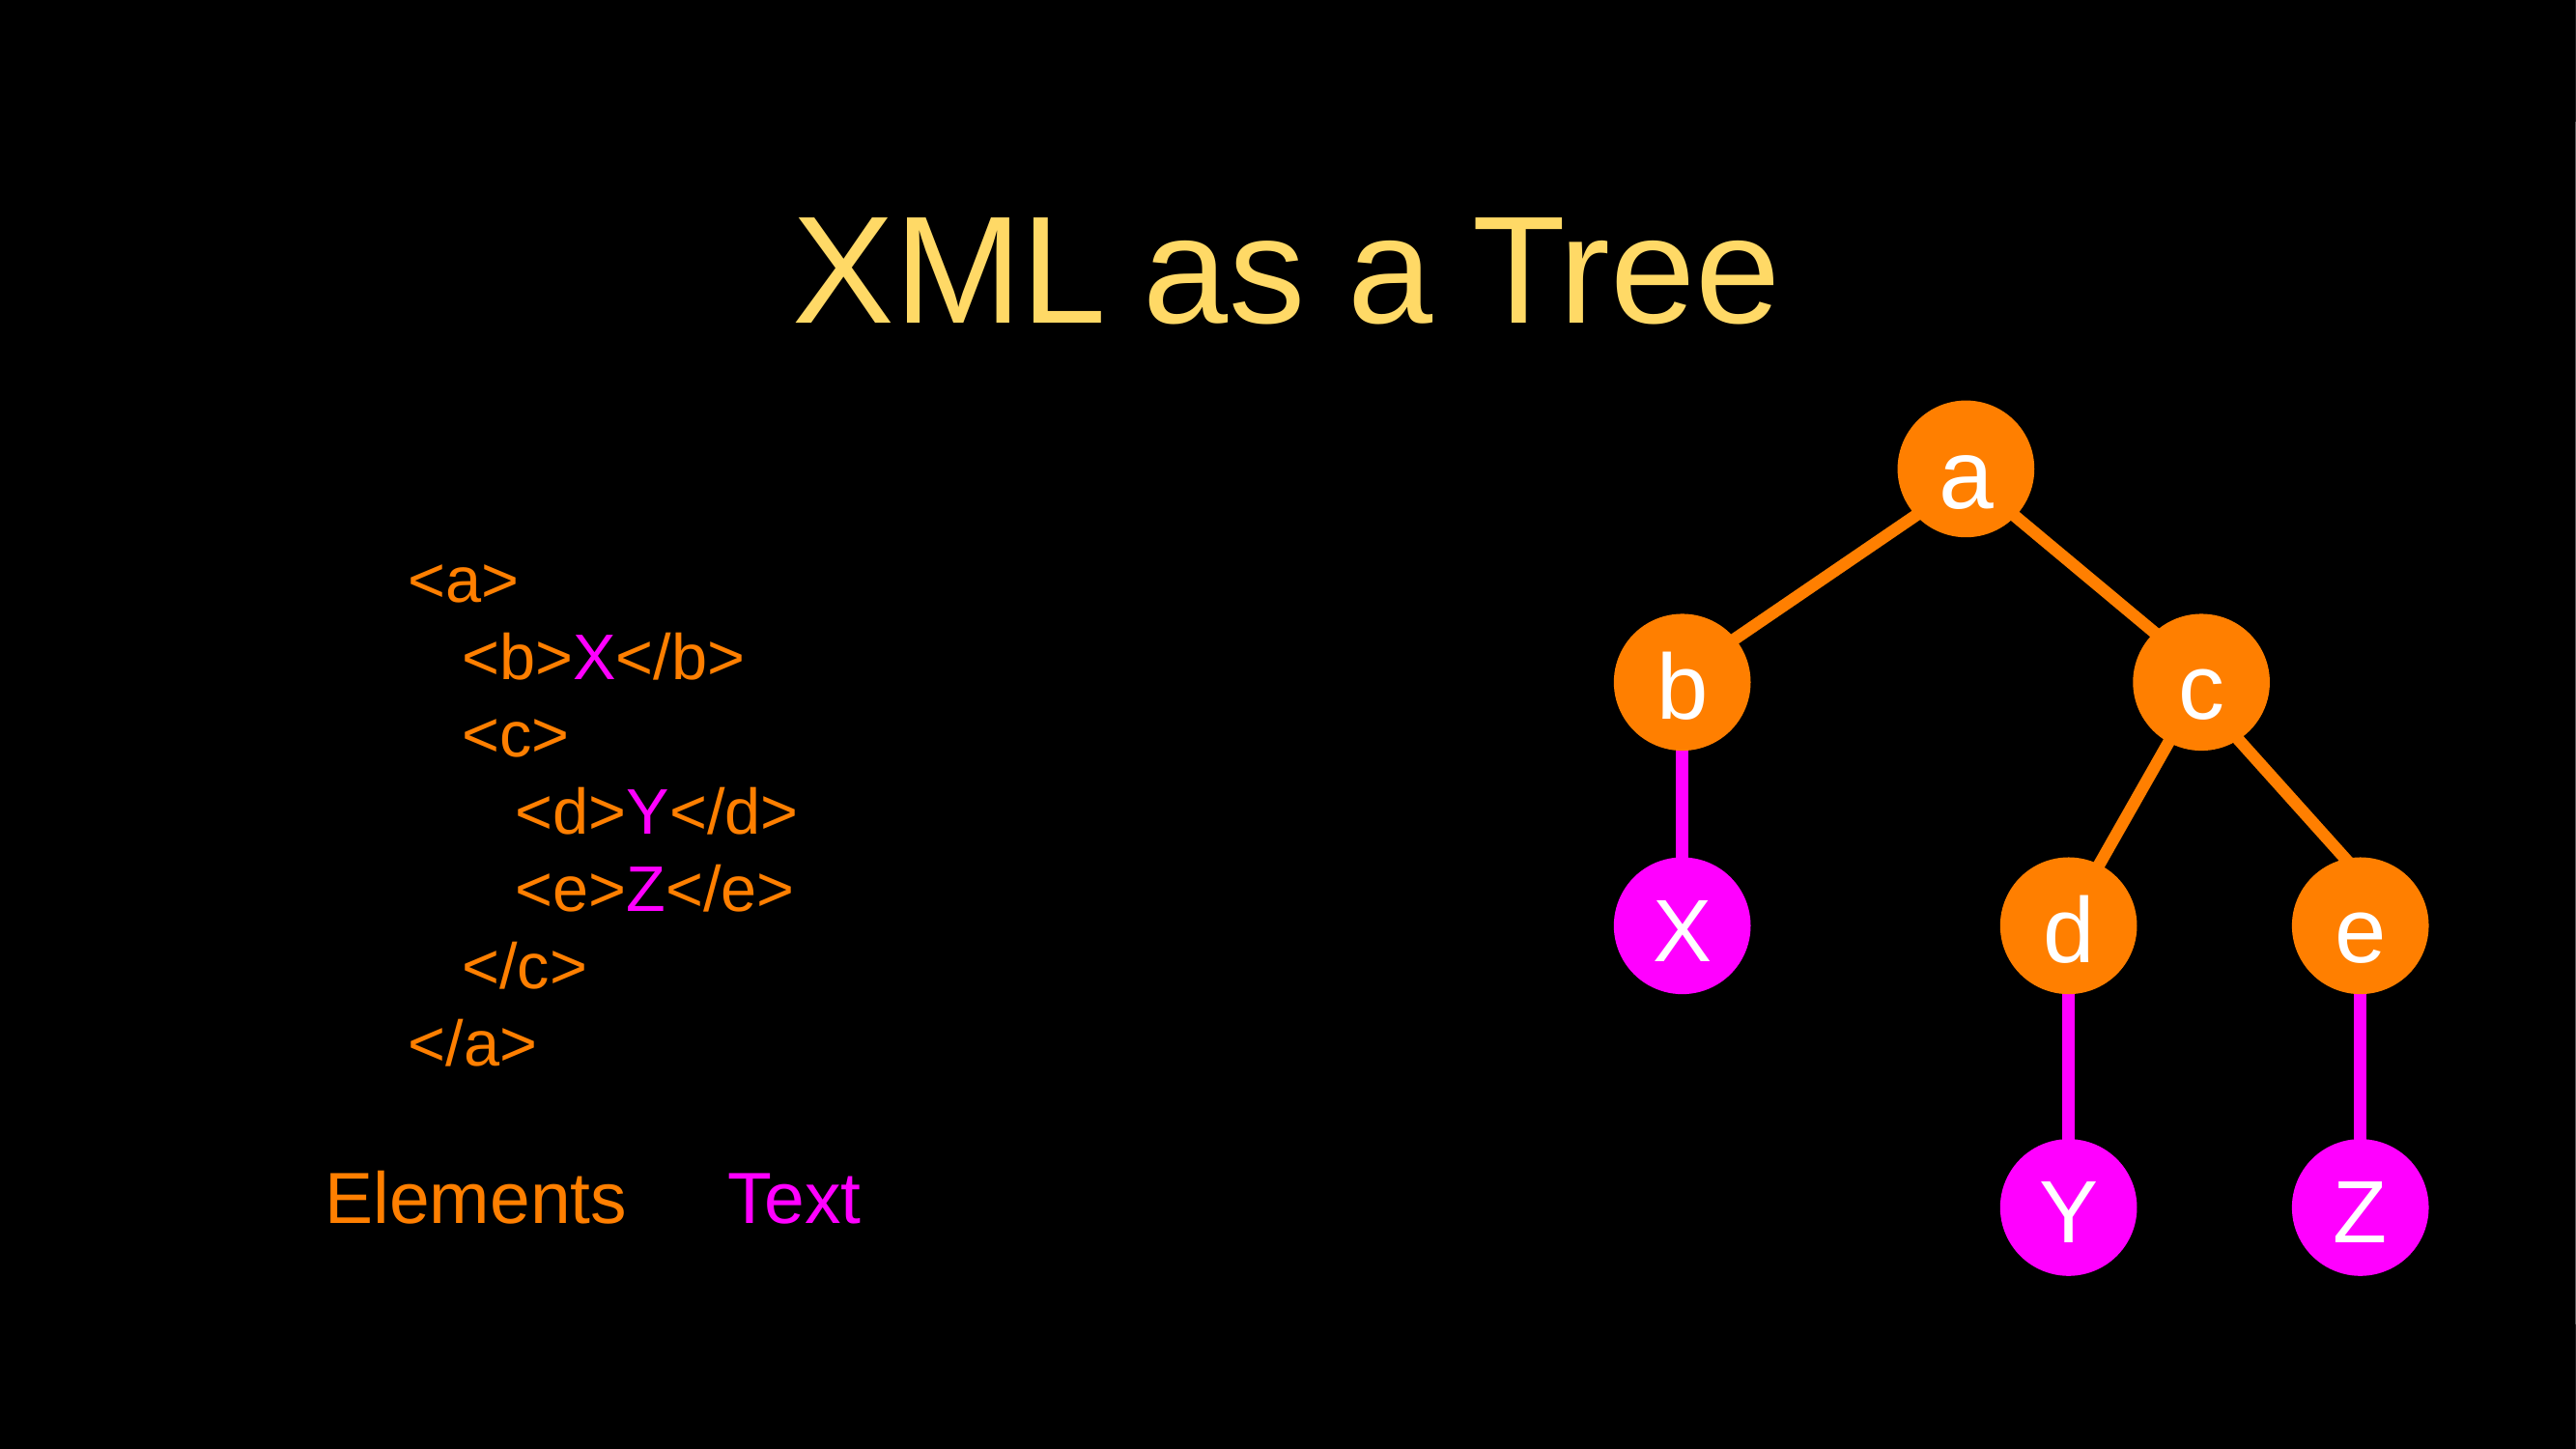

# XML as a Tree
a
b
c
X
d
e
Y
Z
<a>
   <b>X</b>
   <c>
      <d>Y</d>
      <e>Z</e>
   </c>
</a>
Elements
Text